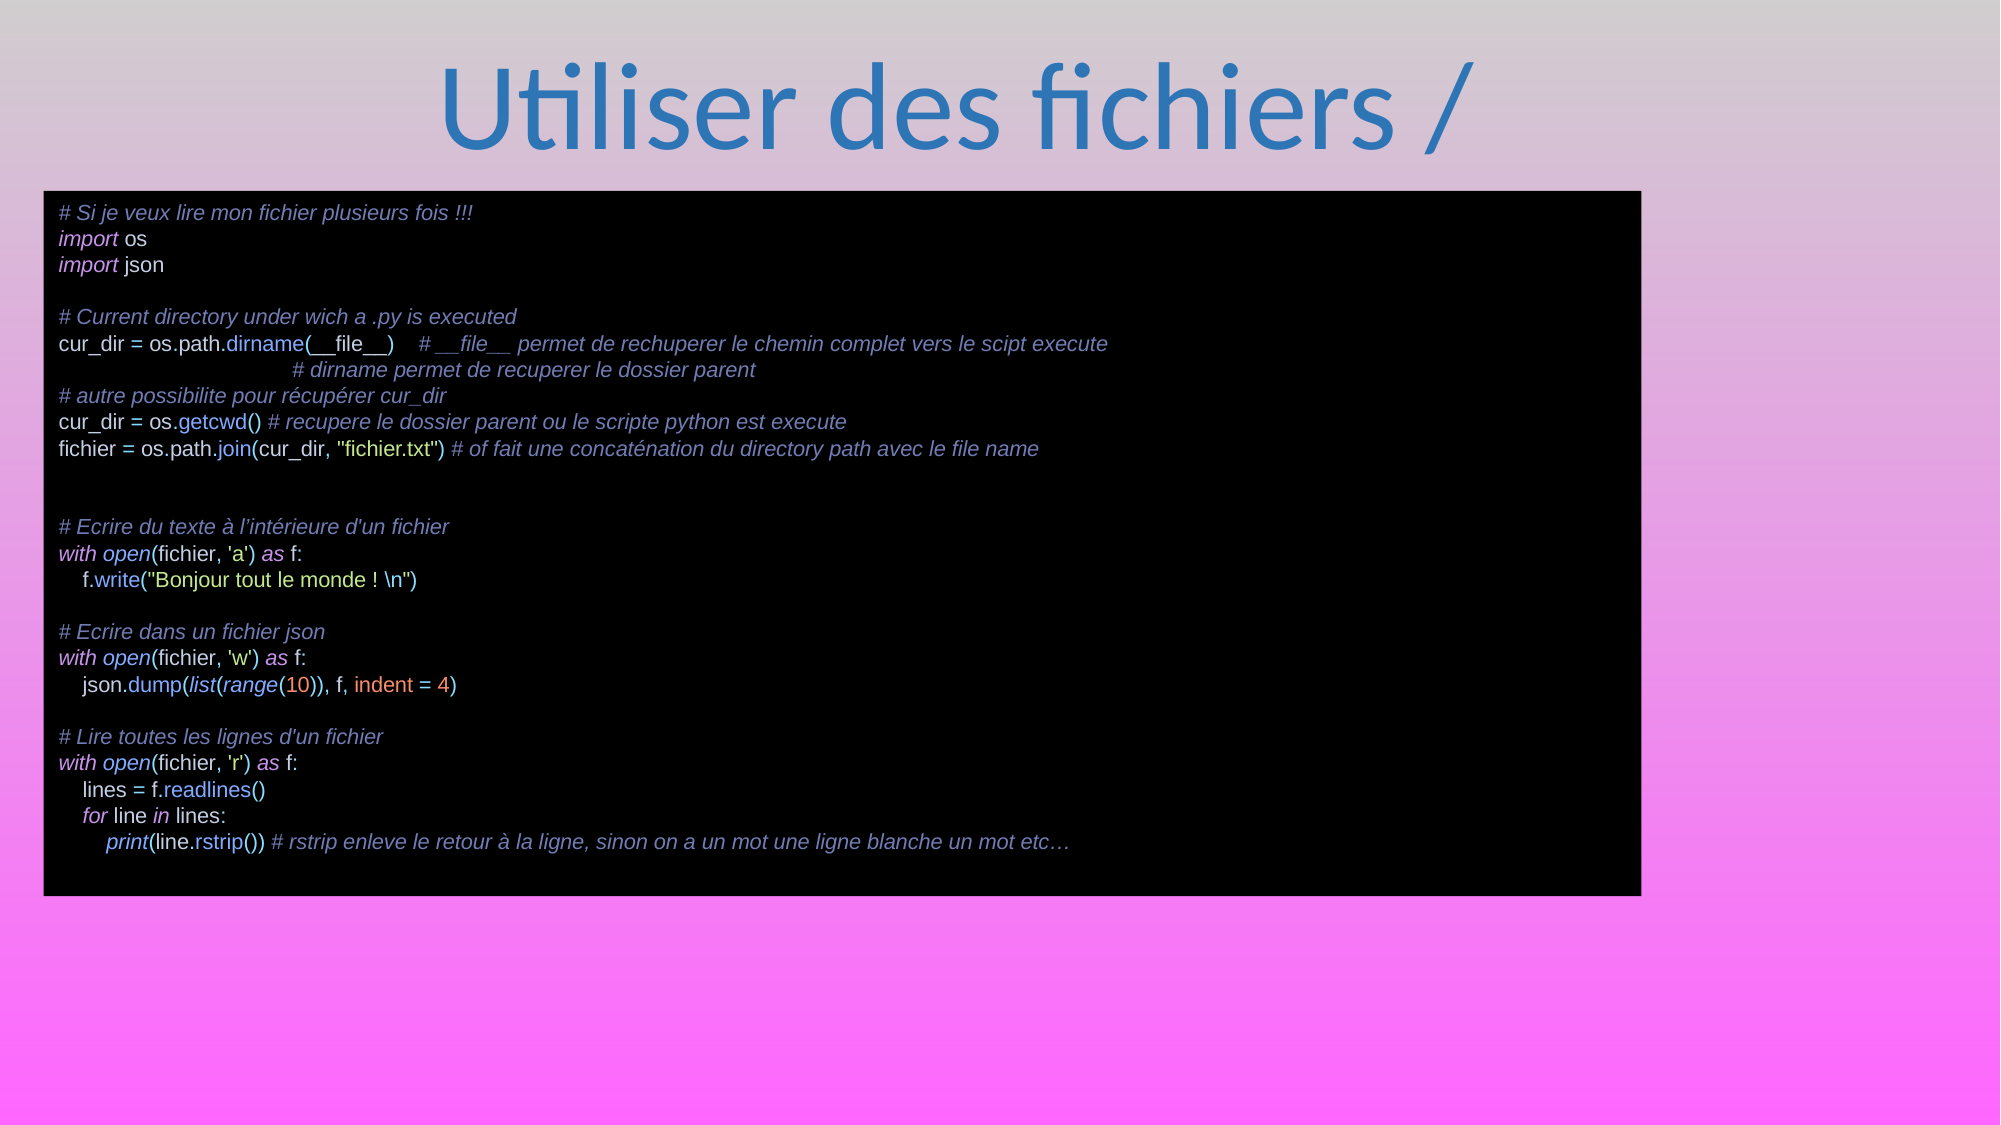

# Utiliser des fichiers /

# Si je veux lire mon fichier plusieurs fois !!! import os import json # Current directory under wich a .py is executed cur_dir = os.path.dirname(__file__)    # __file__ permet de rechuperer le chemin complet vers le scipt execute # dirname permet de recuperer le dossier parent # autre possibilite pour récupérer cur_dir cur_dir = os.getcwd() # recupere le dossier parent ou le scripte python est execute fichier = os.path.join(cur_dir, "fichier.txt") # of fait une concaténation du directory path avec le file name # Ecrire du texte à l’intérieure d'un fichier with open(fichier, 'a') as f: f.write("Bonjour tout le monde ! \n") # Ecrire dans un fichier json with open(fichier, 'w') as f: json.dump(list(range(10)), f, indent = 4) # Lire toutes les lignes d'un fichier with open(fichier, 'r') as f: lines = f.readlines() for line in lines: print(line.rstrip()) # rstrip enleve le retour à la ligne, sinon on a un mot une ligne blanche un mot etc…

289